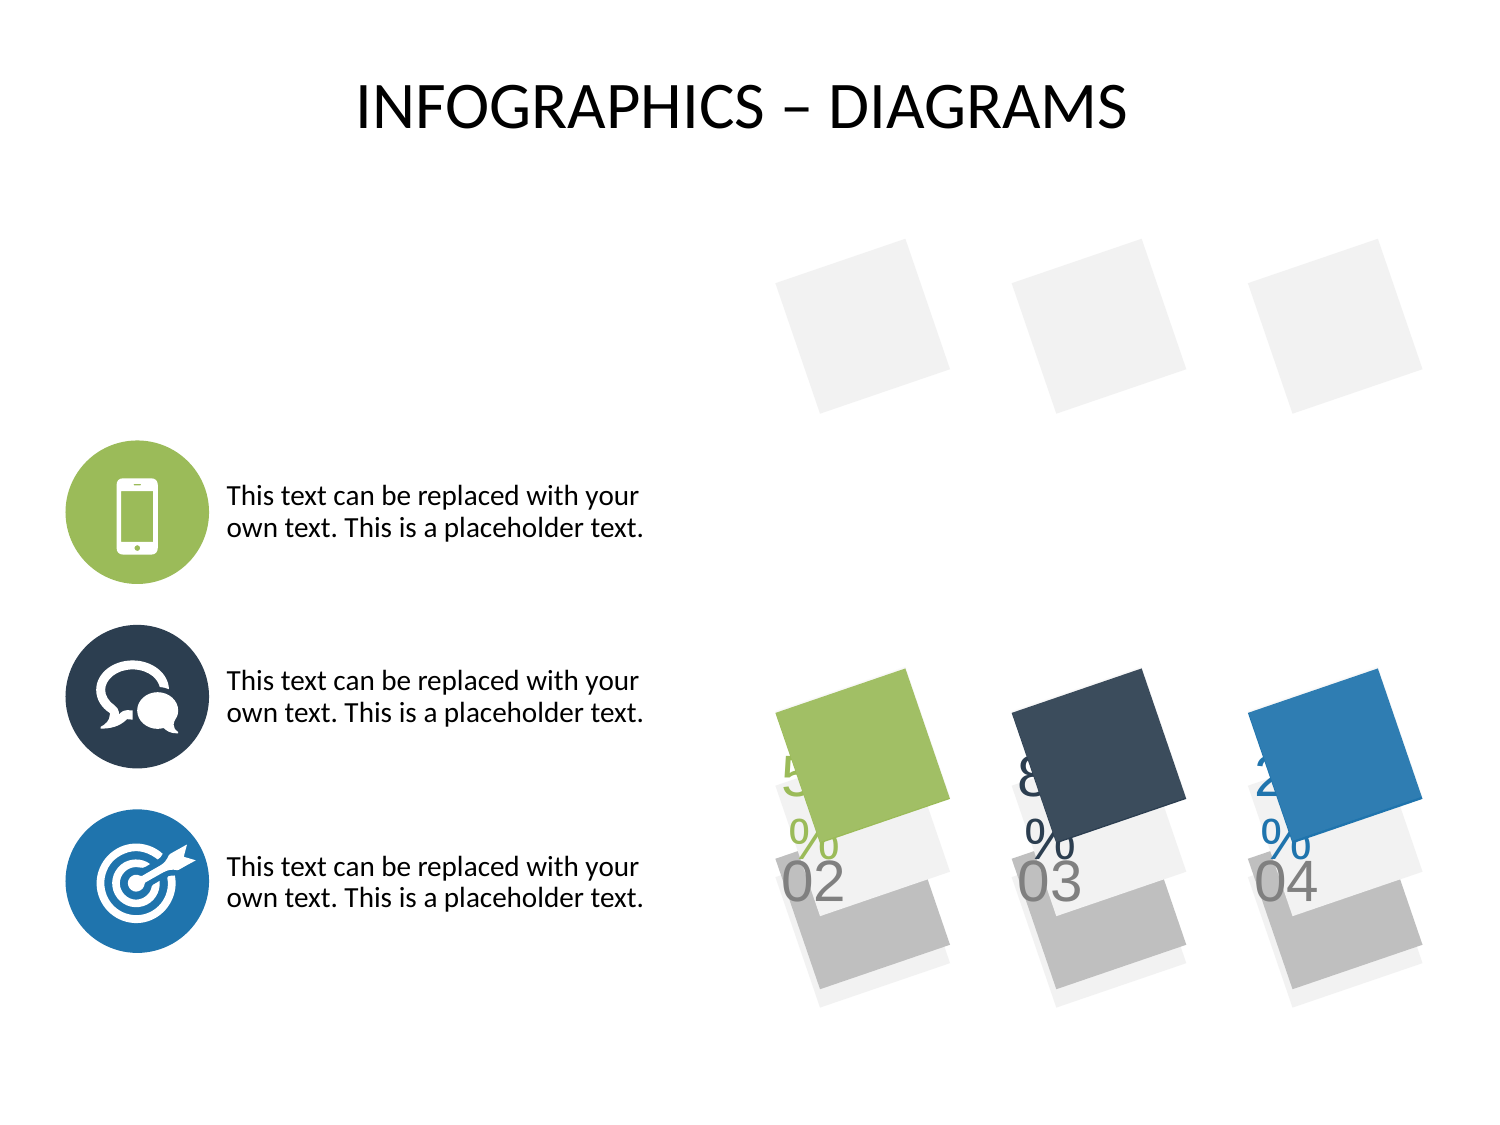

# Infographics – Diagrams

This text can be replaced with your own text. This is a placeholder text.

This text can be replaced with your own text. This is a placeholder text.

50%
88%
25%

This text can be replaced with your own text. This is a placeholder text.
02
03
04